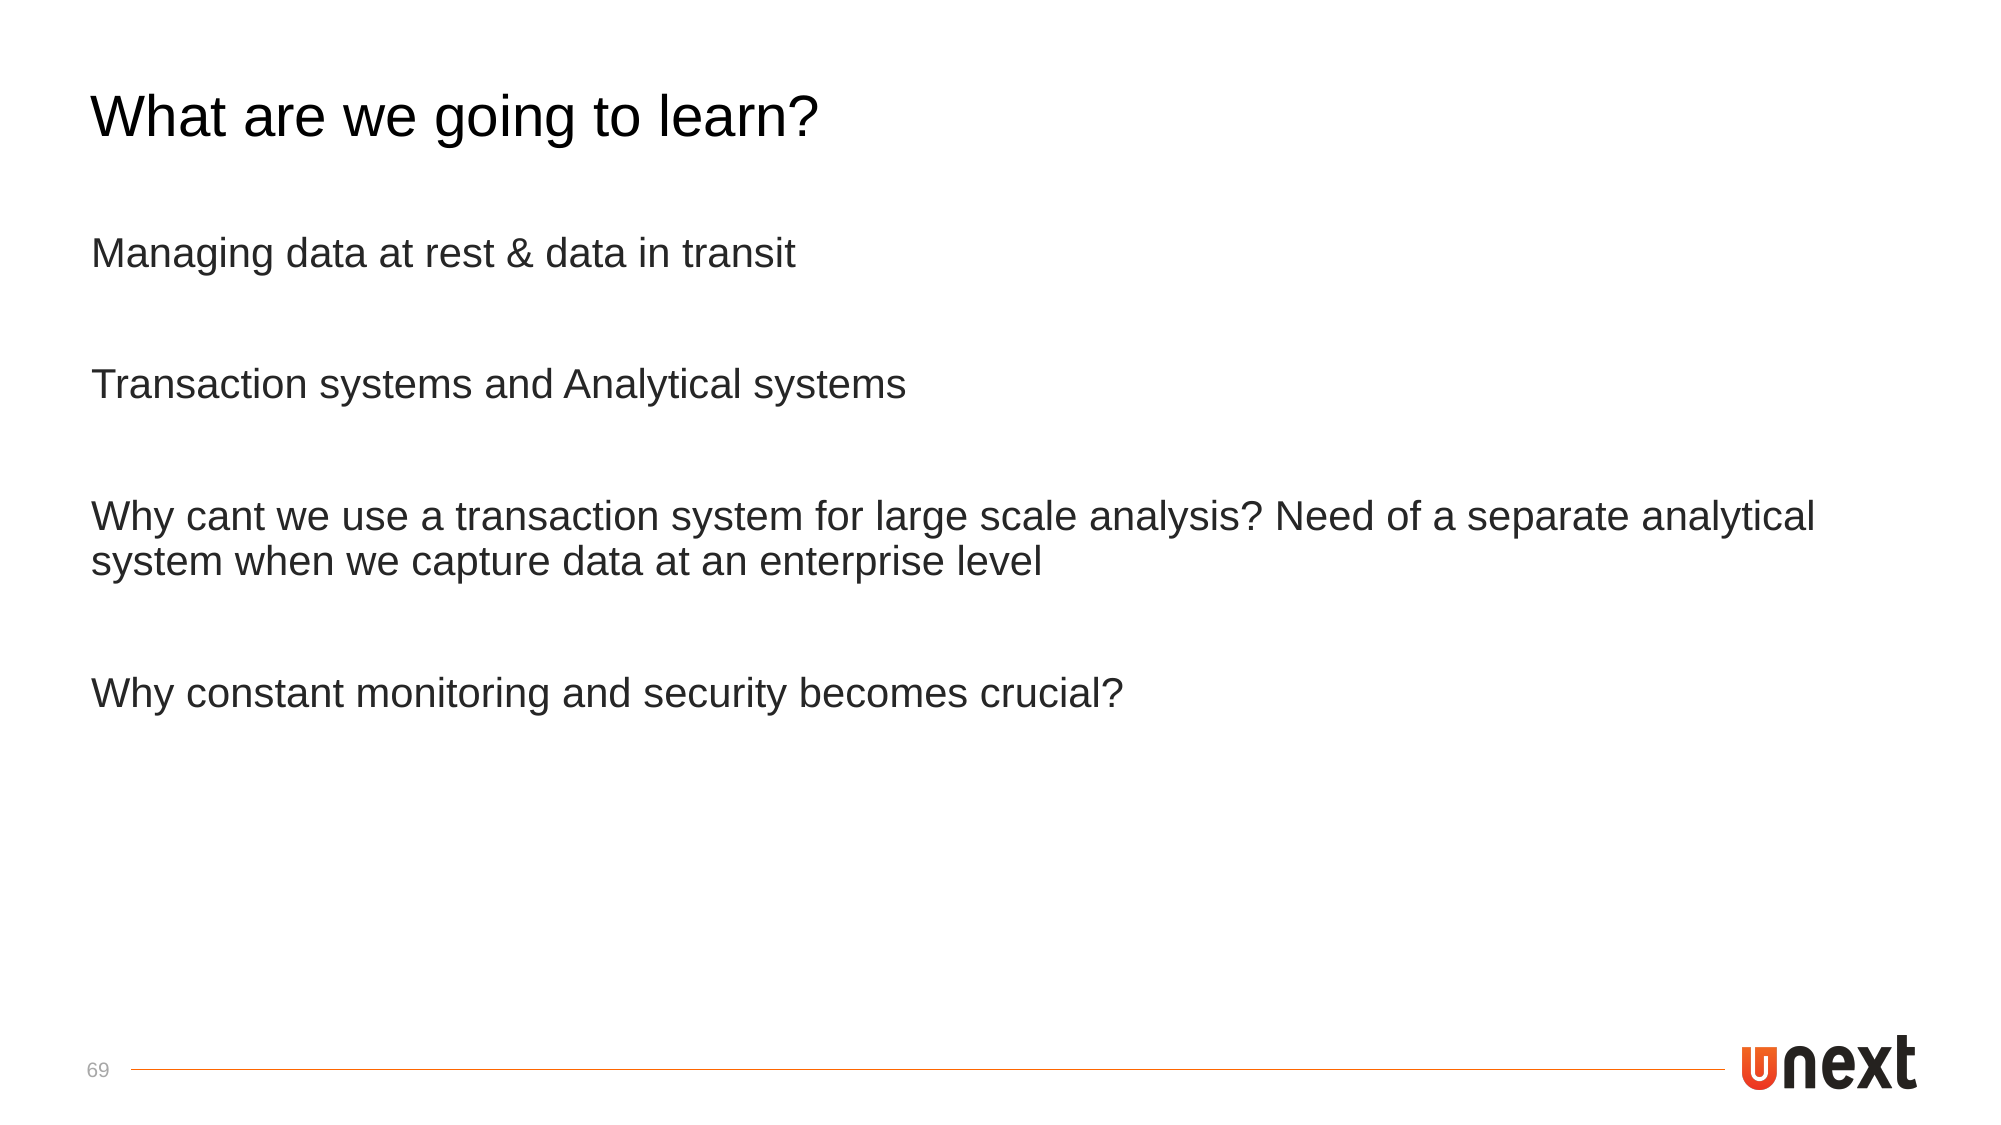

# What are we going to learn?
Managing data at rest & data in transit

Transaction systems and Analytical systems

Why cant we use a transaction system for large scale analysis? Need of a separate analytical system when we capture data at an enterprise level

Why constant monitoring and security becomes crucial?

69